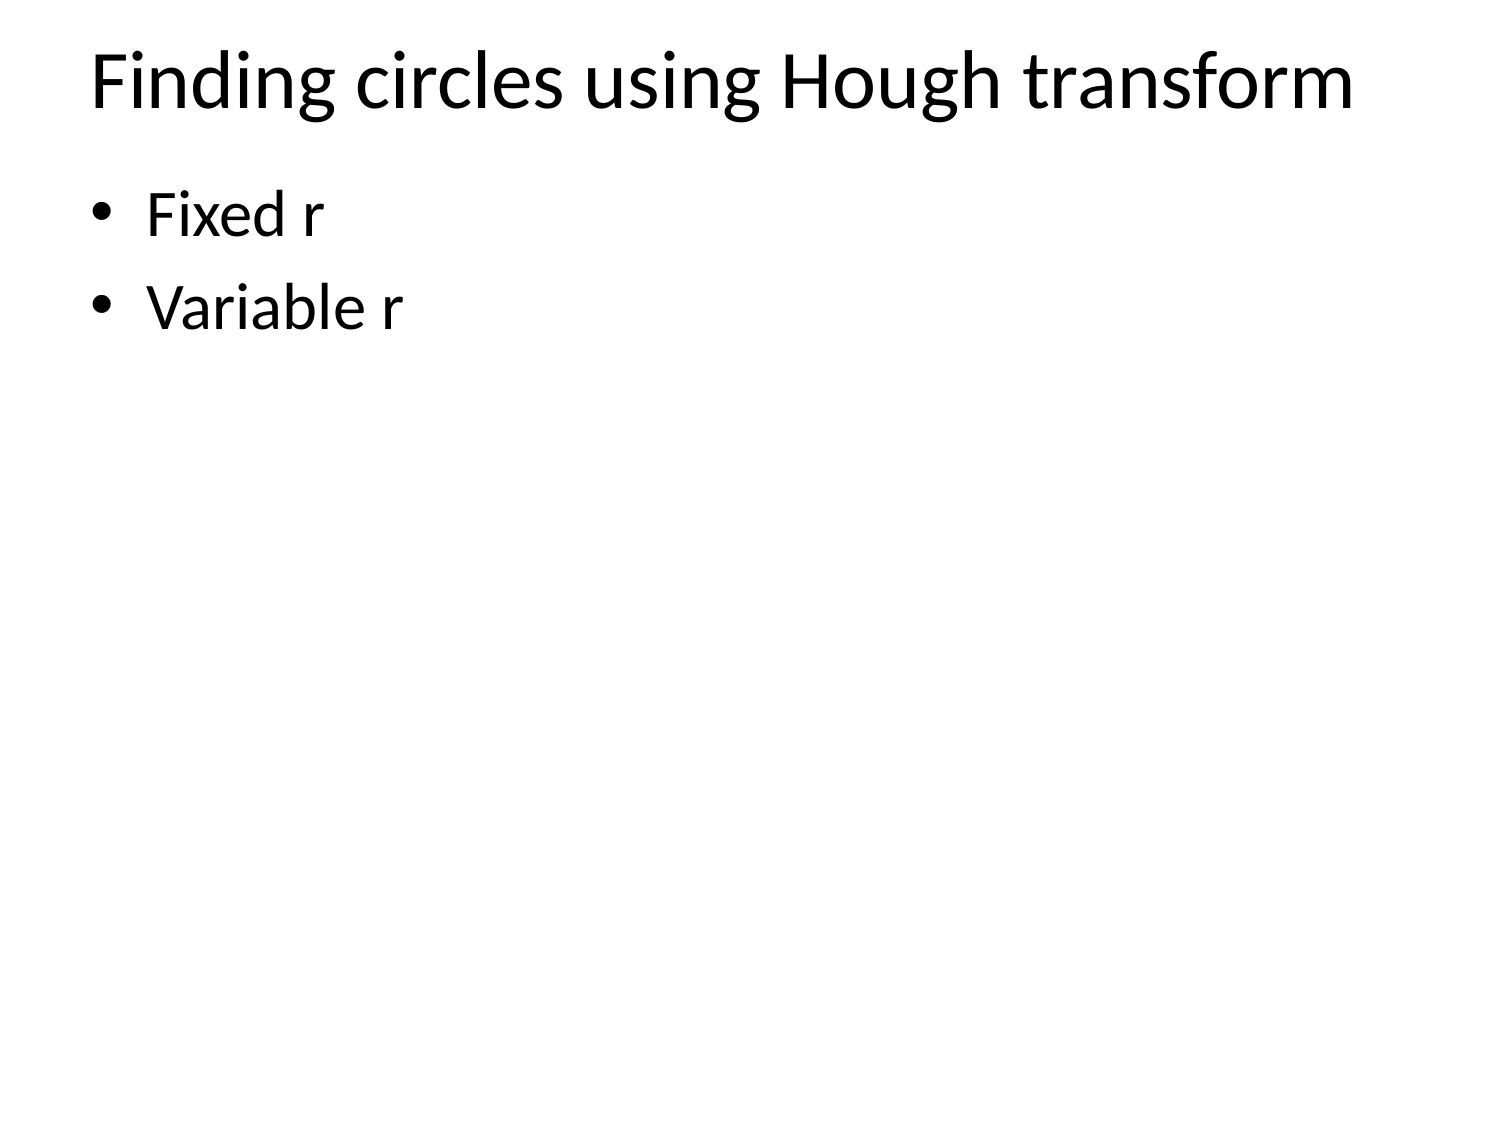

# Finding circles using Hough transform
Fixed r
Variable r